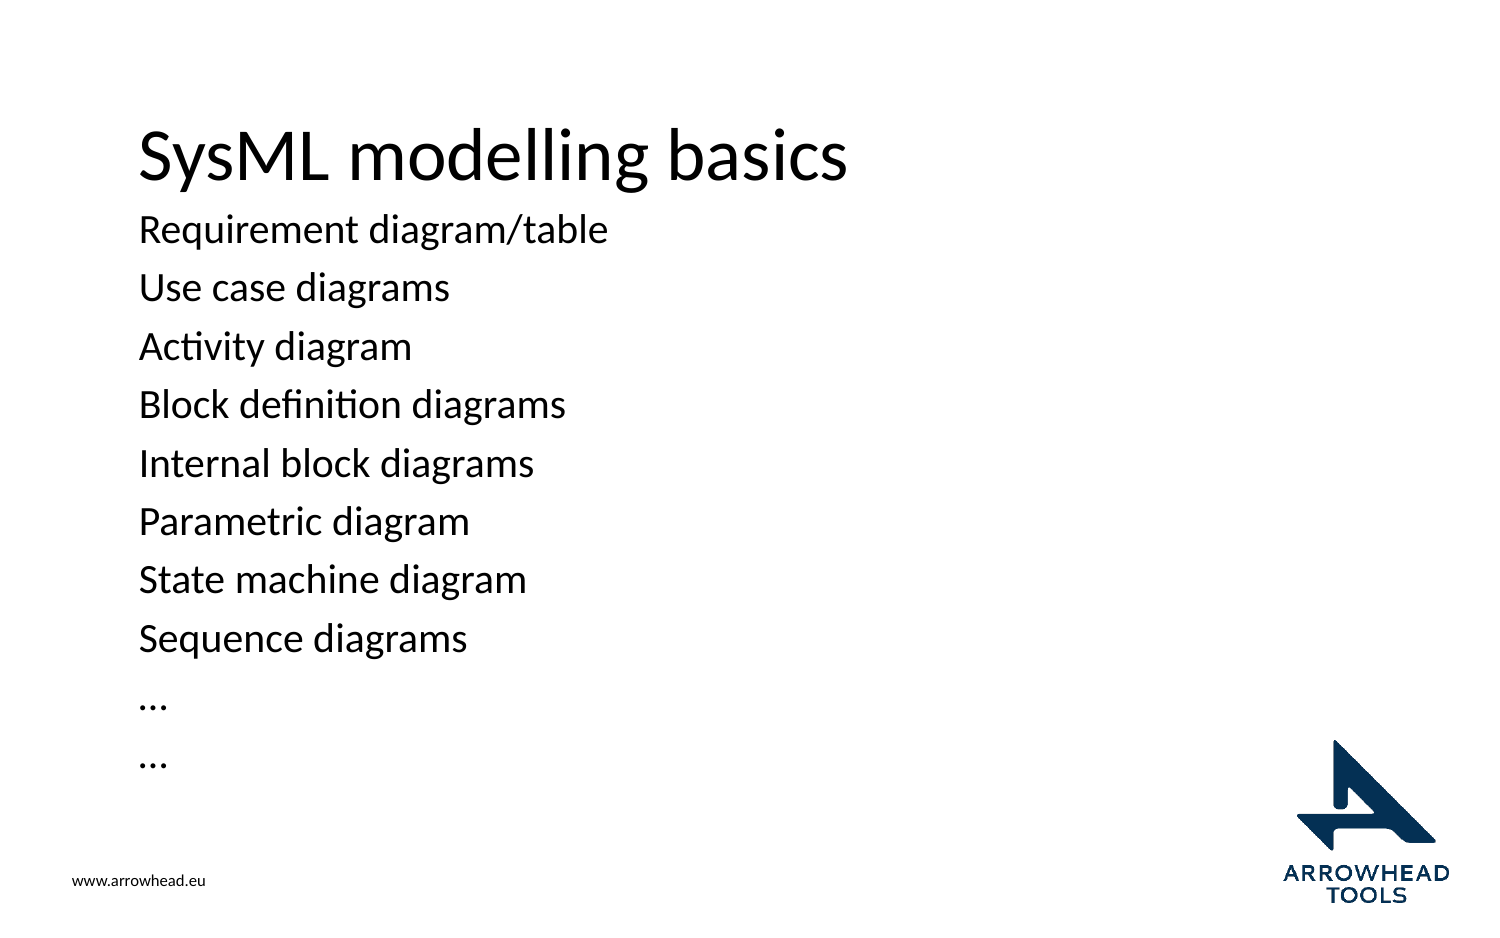

# SysML modelling basics
Requirement diagram/table
Use case diagrams
Activity diagram
Block definition diagrams
Internal block diagrams
Parametric diagram
State machine diagram
Sequence diagrams
…
…